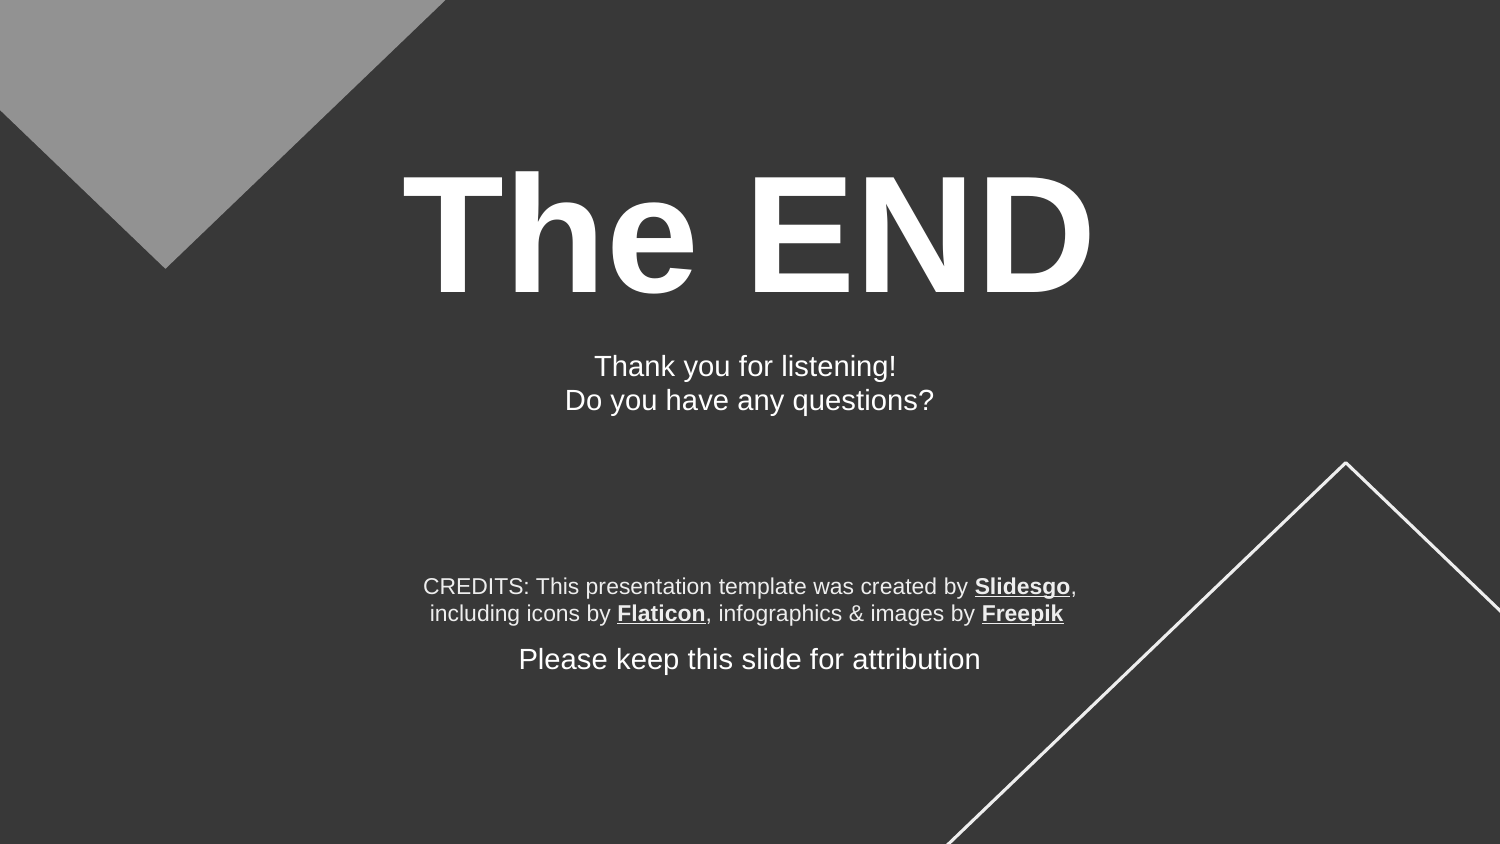

# The END
Thank you for listening!
Do you have any questions?

Please keep this slide for attribution